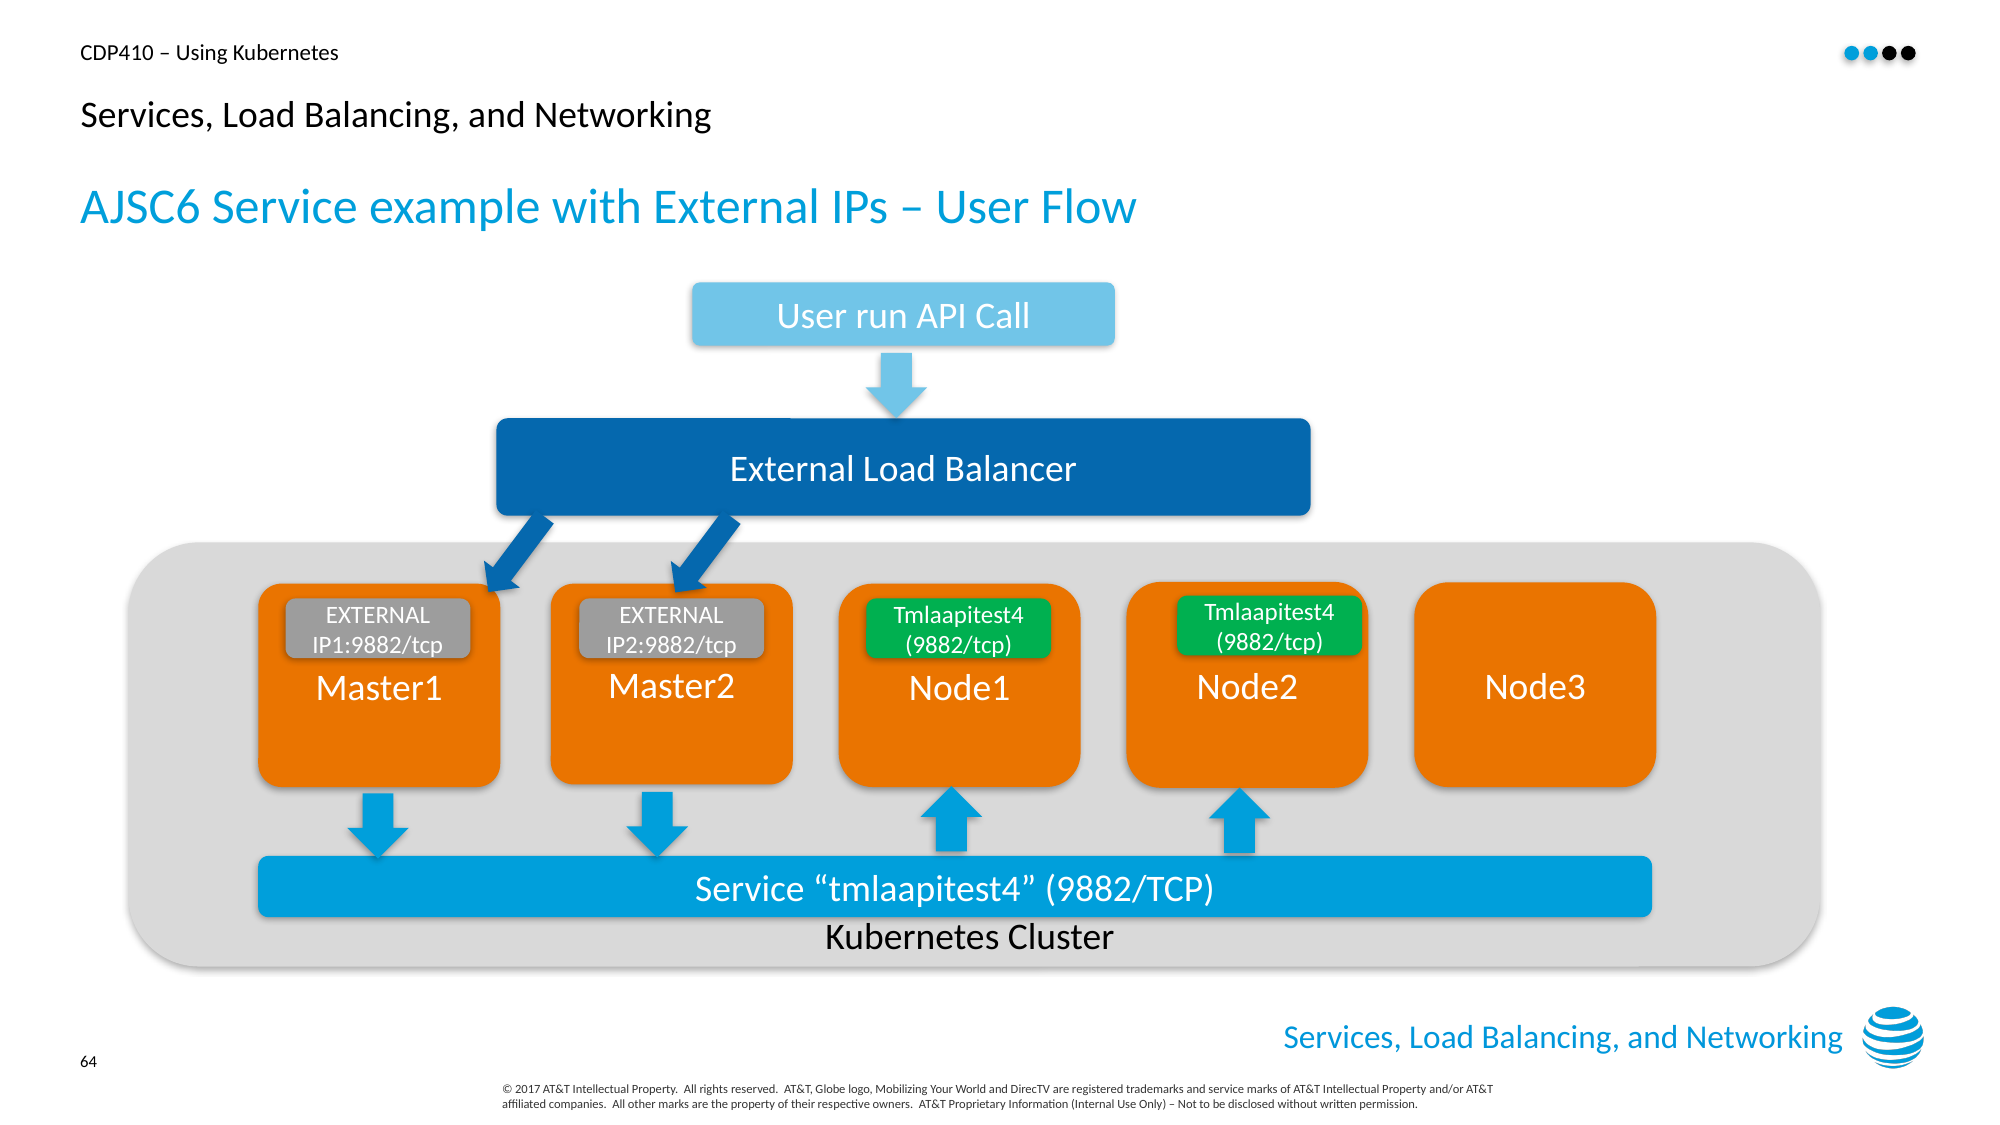

# Services, Load Balancing, and Networking
AJSC6 Service example with External IPs – User Flow

User run API Call

External Load Balancer

Kubernetes Cluster
Node2
Node3
Master1
Master2
Node1
Tmlaapitest4 (9882/tcp)
EXTERNAL IP1:9882/tcp
EXTERNAL IP2:9882/tcp
Tmlaapitest4 (9882/tcp)

Service “tmlaapitest4” (9882/TCP)
Services, Load Balancing, and Networking
64